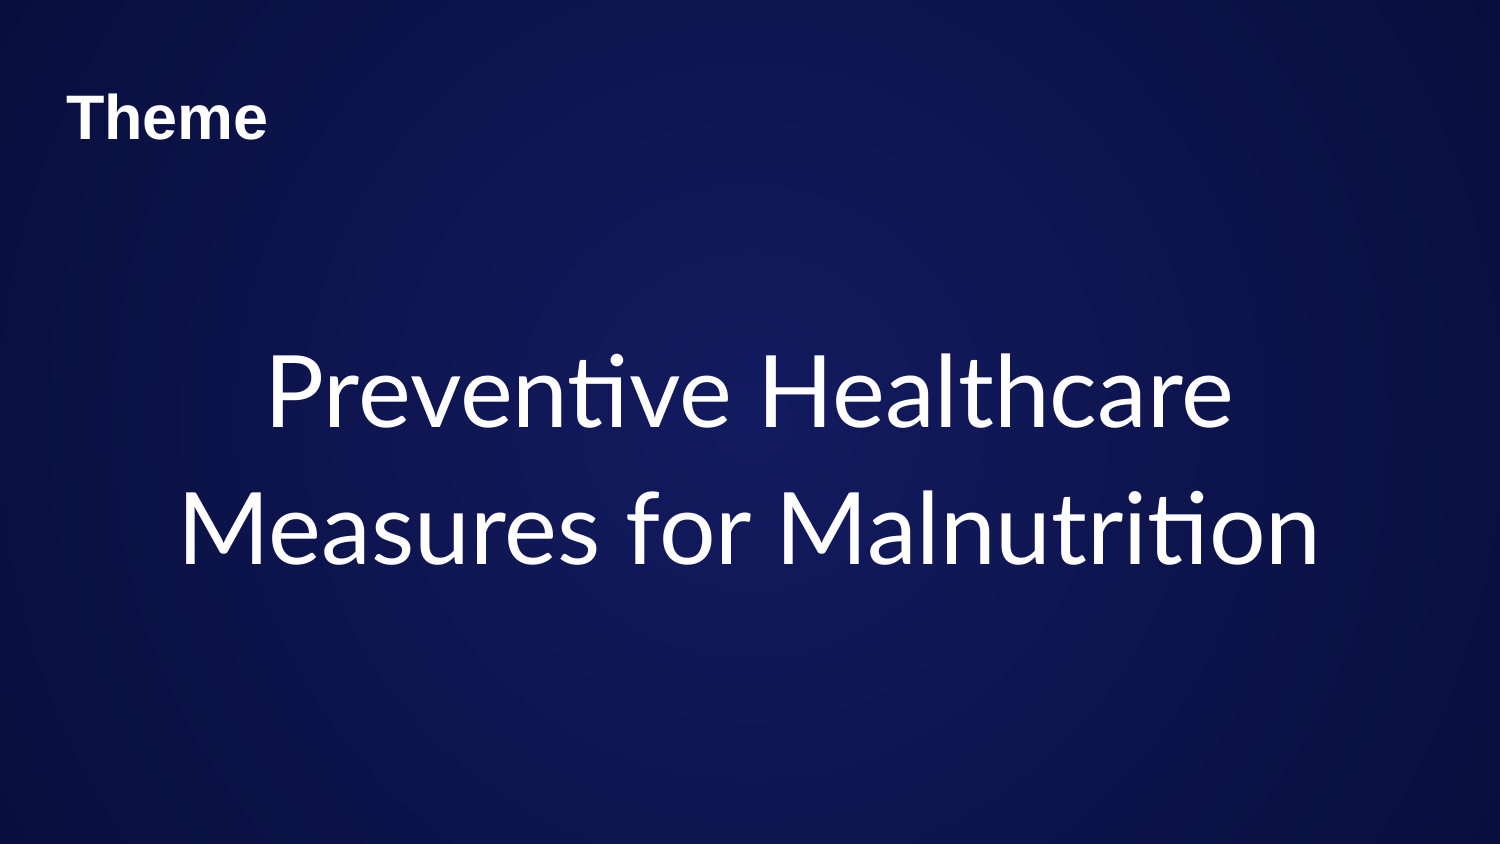

# Theme
Preventive Healthcare Measures for Malnutrition